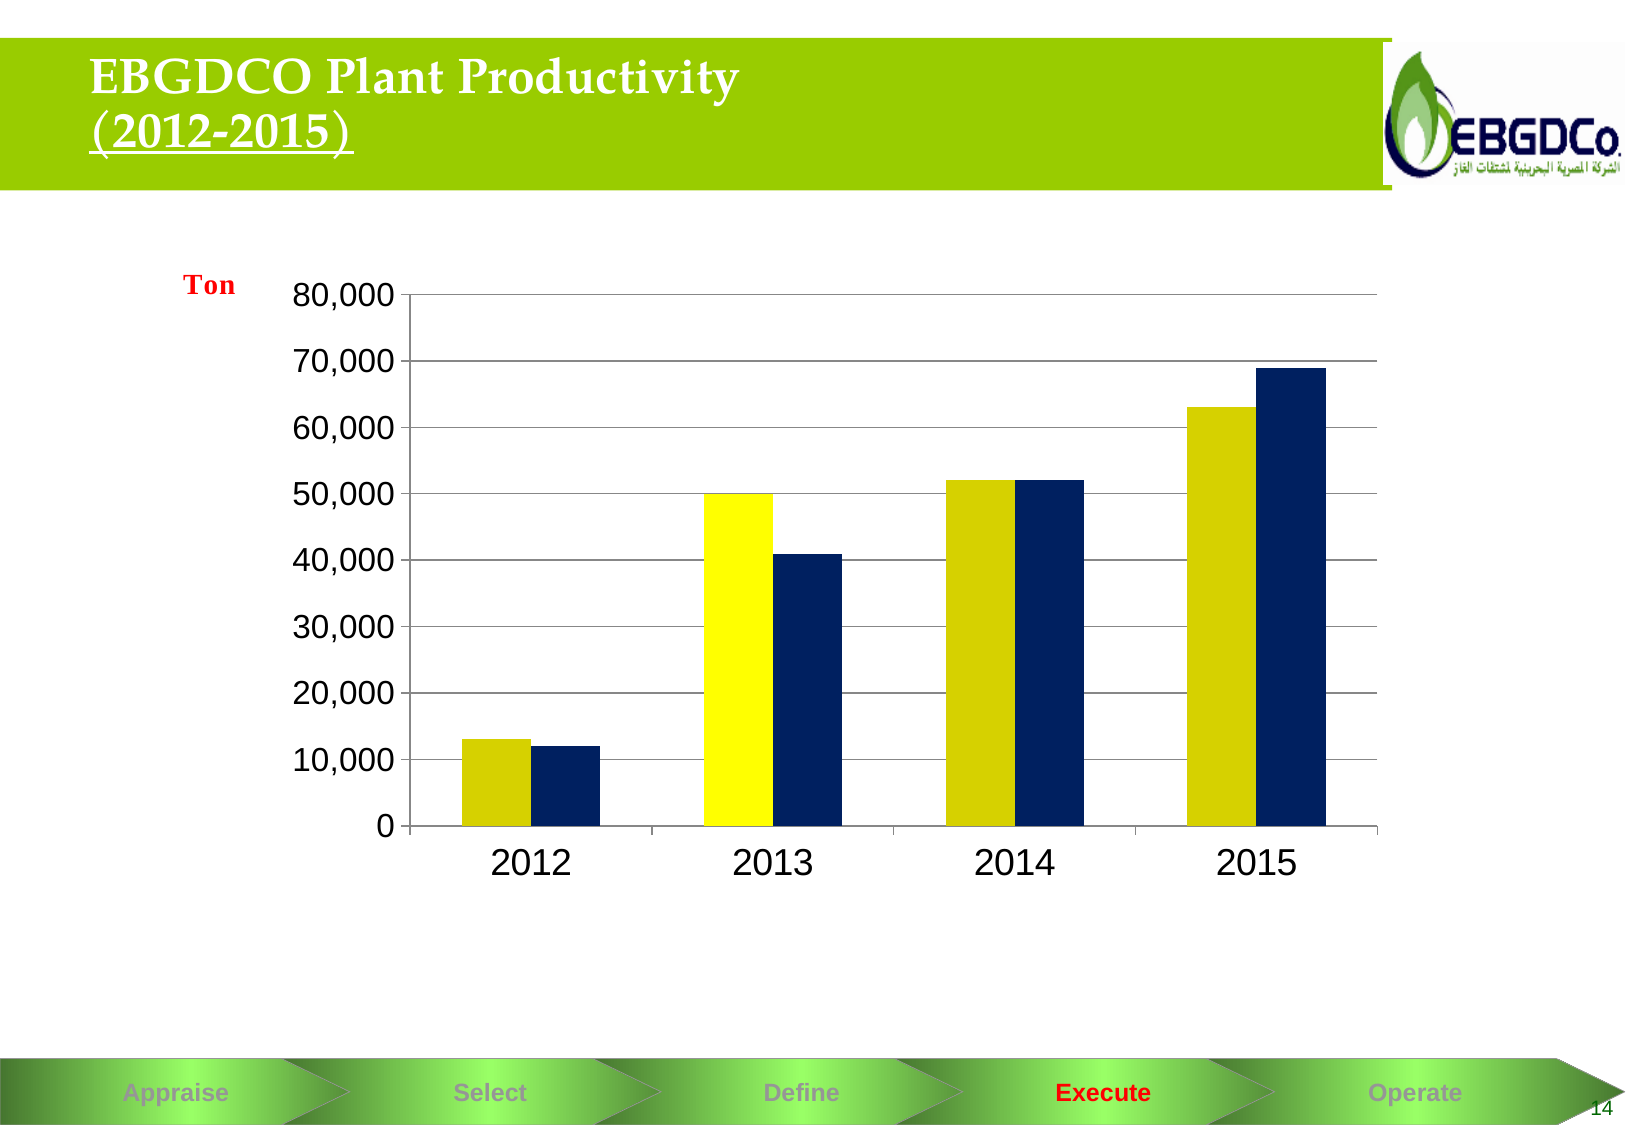

EBGDCO Plant Productivity
(2012-2015)

### Chart

| Category | Planned Production(Ton) | Actual Production(Ton) |
|---|---|---|
| 2012 | 13000.0 | 12000.0 |
| 2013 | 50000.0 | 41000.0 |
| 2014 | 52000.0 | 52000.0 |
| 2015 | 63000.0 | 69000.0 |
14